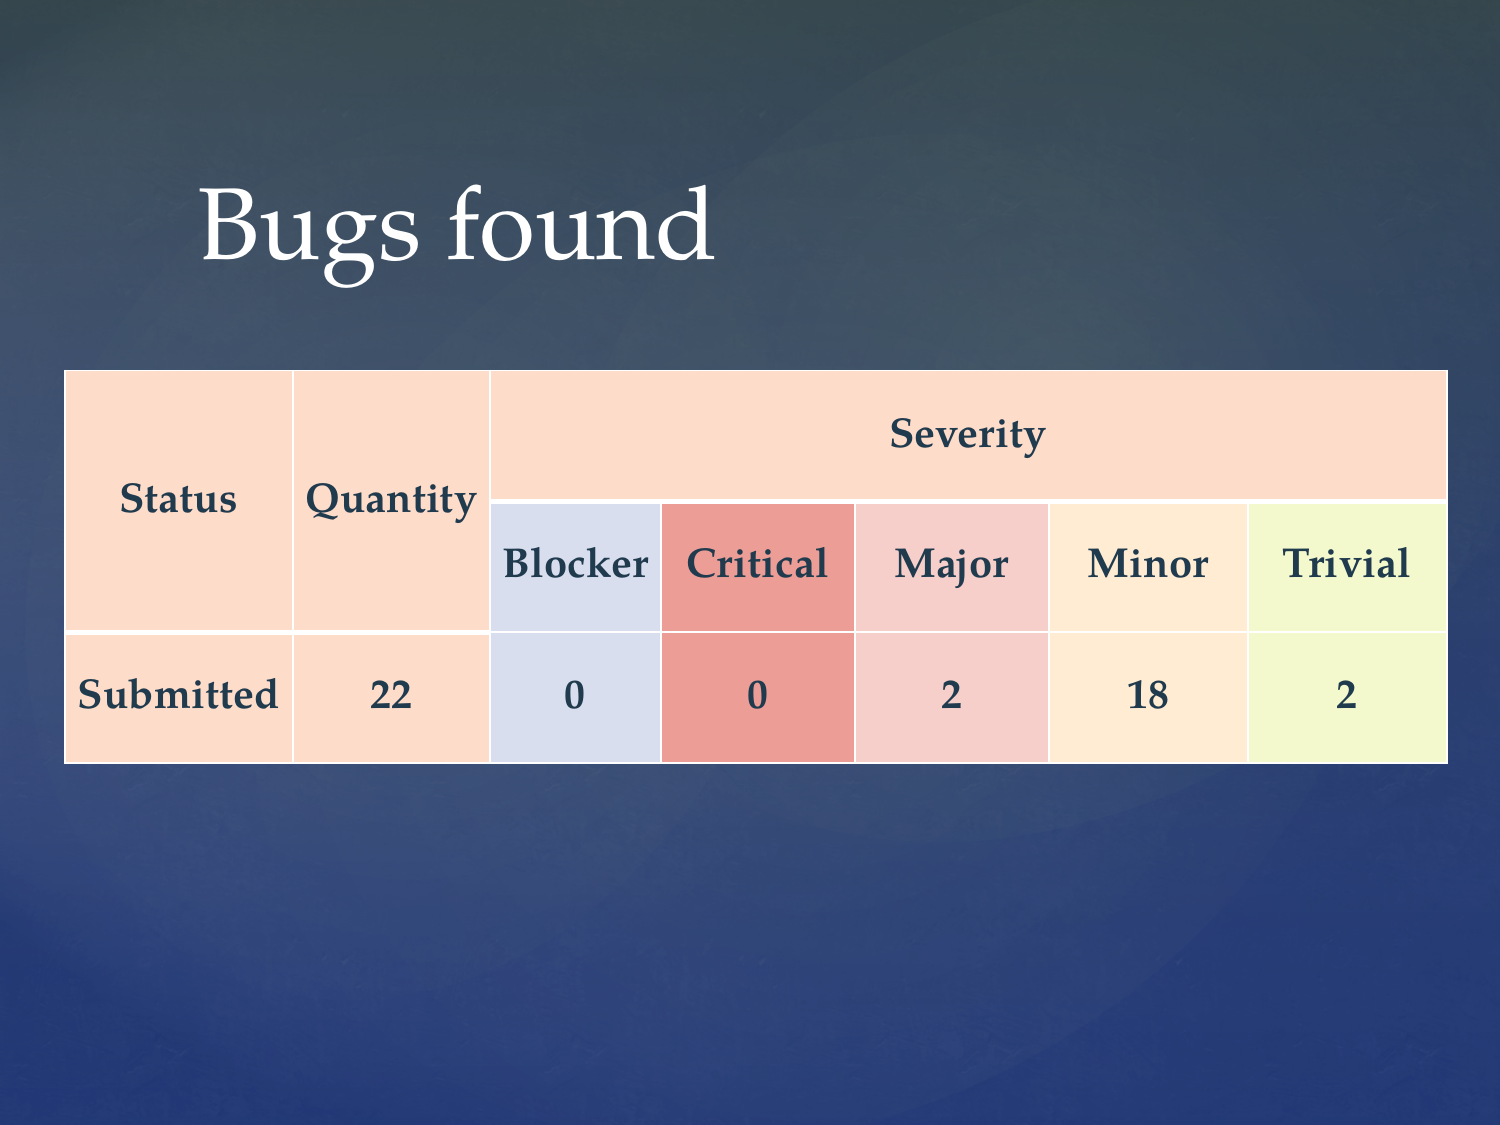

# Bugs found
| Status | Quantity | Severity |  |  |  |  |
| --- | --- | --- | --- | --- | --- | --- |
|  |  | Blocker | Critical | Major | Minor | Trivial |
| Submitted | 22 | 0 | 0 | 2 | 18 | 2 |